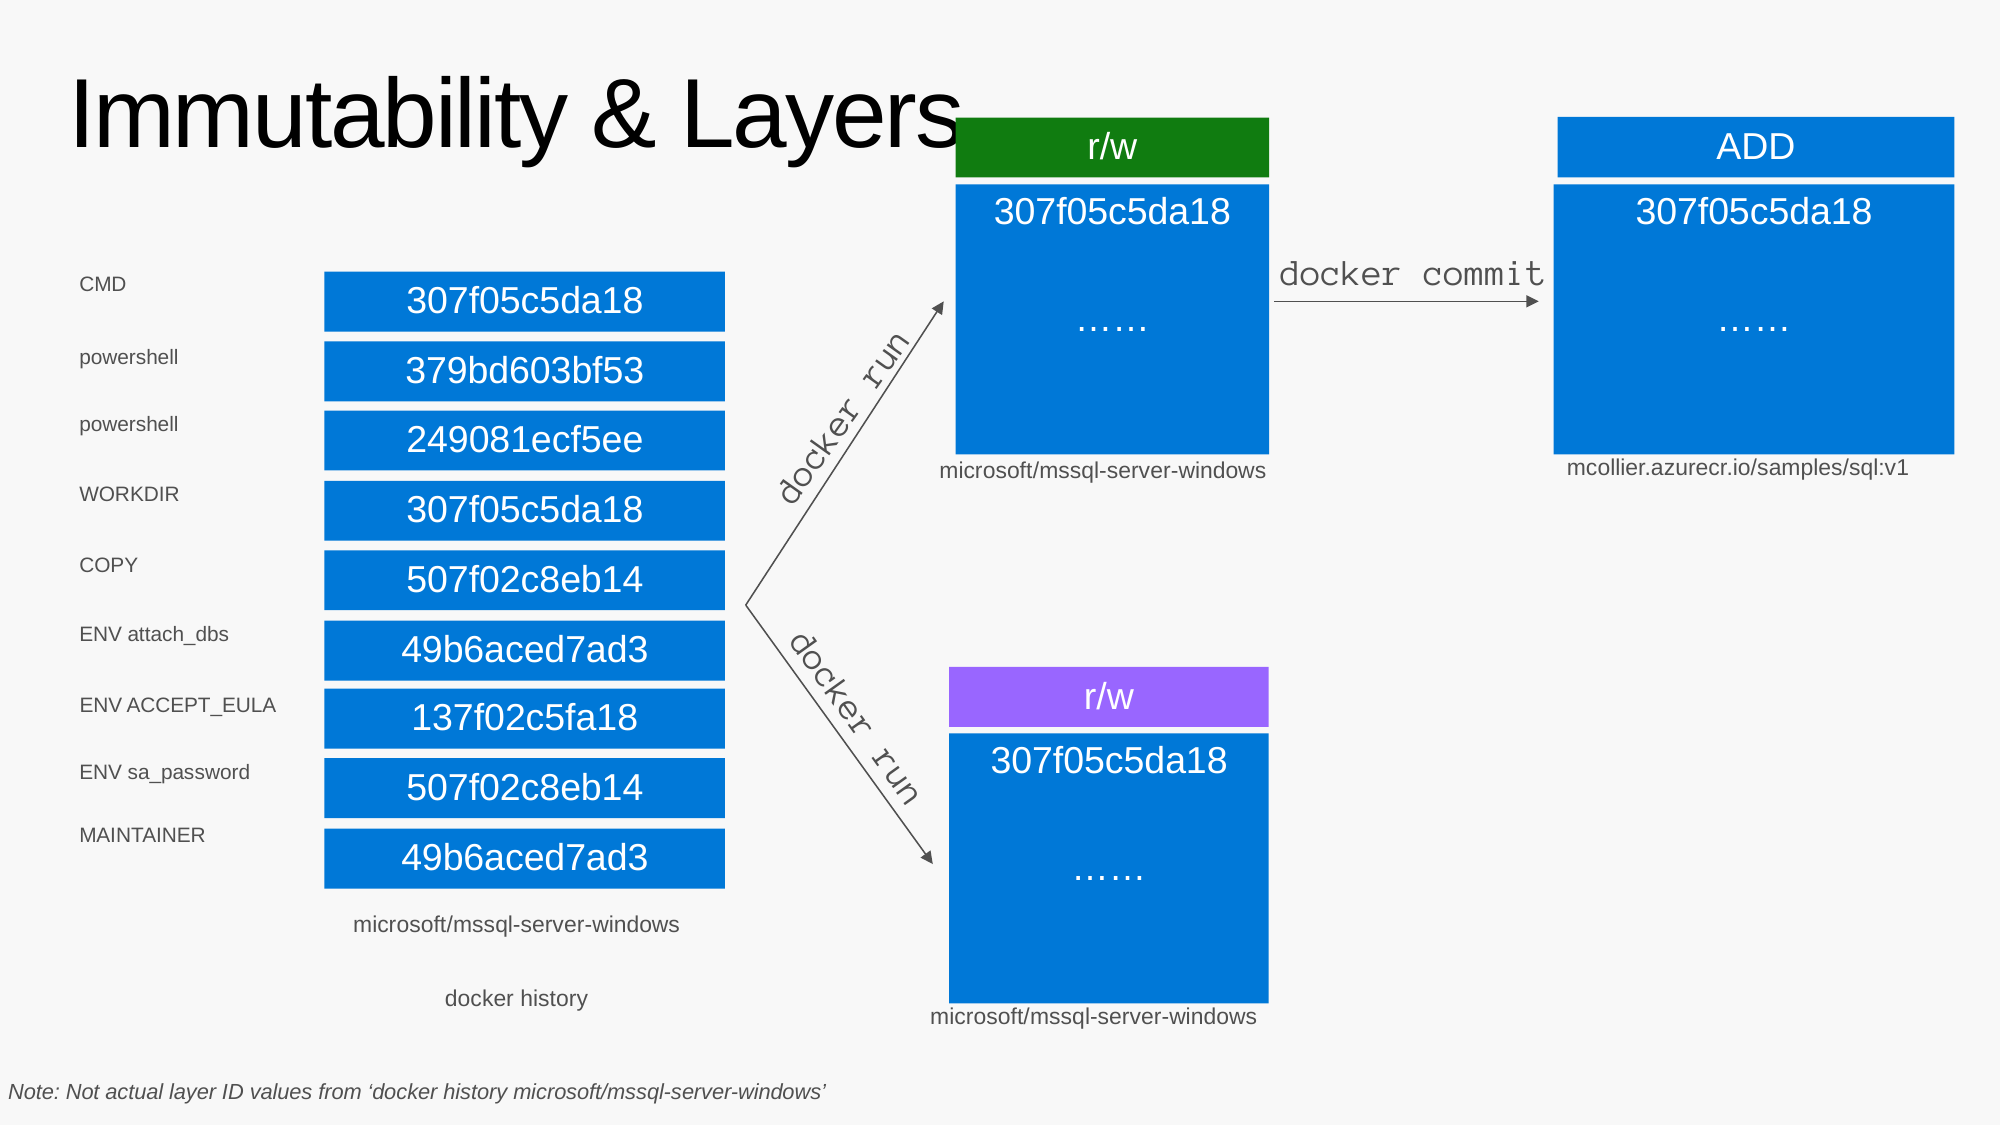

# Immutability & Layers

r/w
307f05c5da18

……
 microsoft/mssql-server-windows

ADD
307f05c5da18

……
 mcollier.azurecr.io/samples/sql:v1

docker commit
CMD
307f05c5da18
powershell
379bd603bf53
powershell
249081ecf5ee
WORKDIR
307f05c5da18
COPY
507f02c8eb14
ENV attach_dbs
49b6aced7ad3
ENV ACCEPT_EULA
137f02c5fa18
ENV sa_password
507f02c8eb14
MAINTAINER
49b6aced7ad3
 microsoft/mssql-server-windows

docker history

docker run

r/w
307f05c5da18

……
 microsoft/mssql-server-windows
docker run
Note: Not actual layer ID values from ‘docker history microsoft/mssql-server-windows’